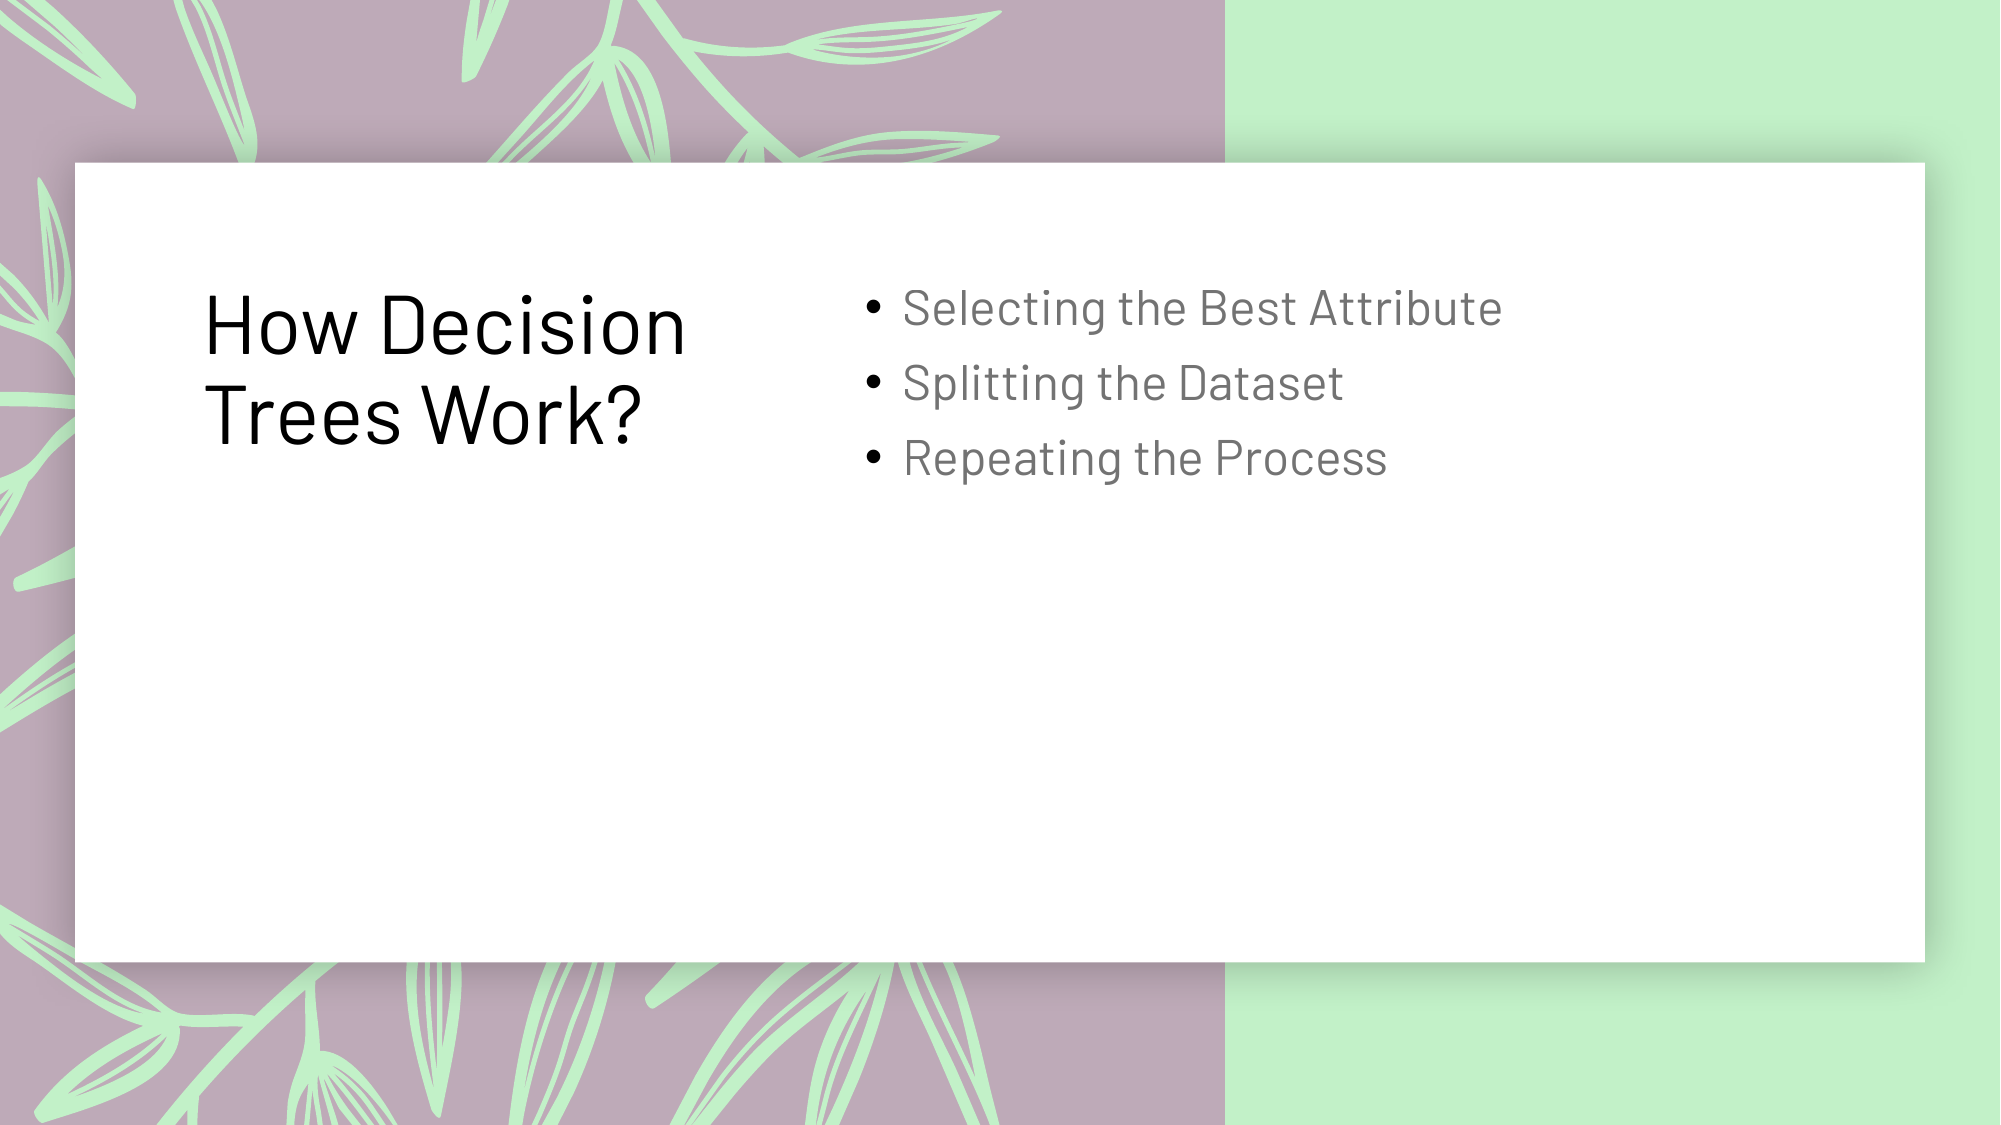

# How Decision Trees Work?

Selecting the Best Attribute
Splitting the Dataset
Repeating the Process